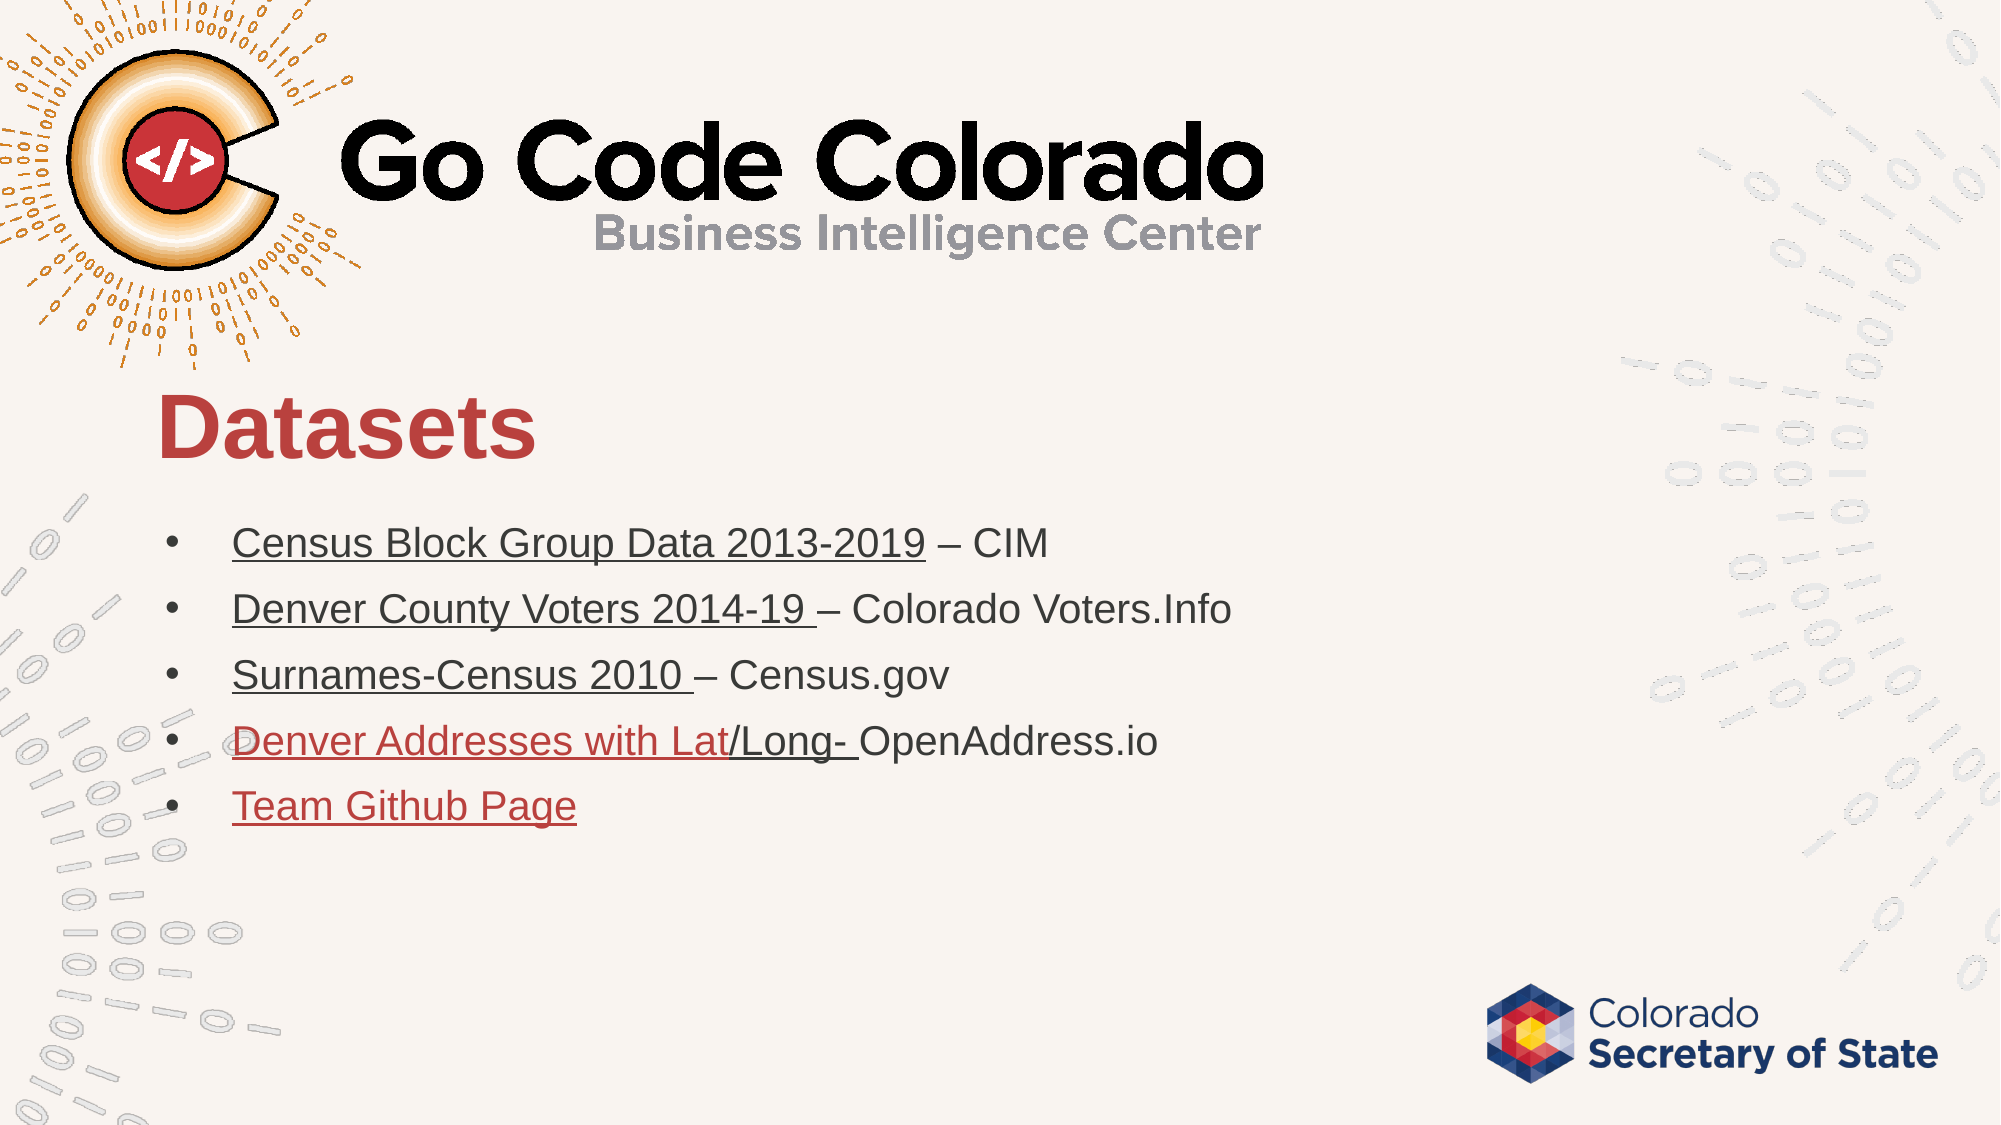

# Datasets
Census Block Group Data 2013-2019 – CIM
Denver County Voters 2014-19 – Colorado Voters.Info
Surnames-Census 2010 – Census.gov
Denver Addresses with Lat/Long- OpenAddress.io
Team Github Page